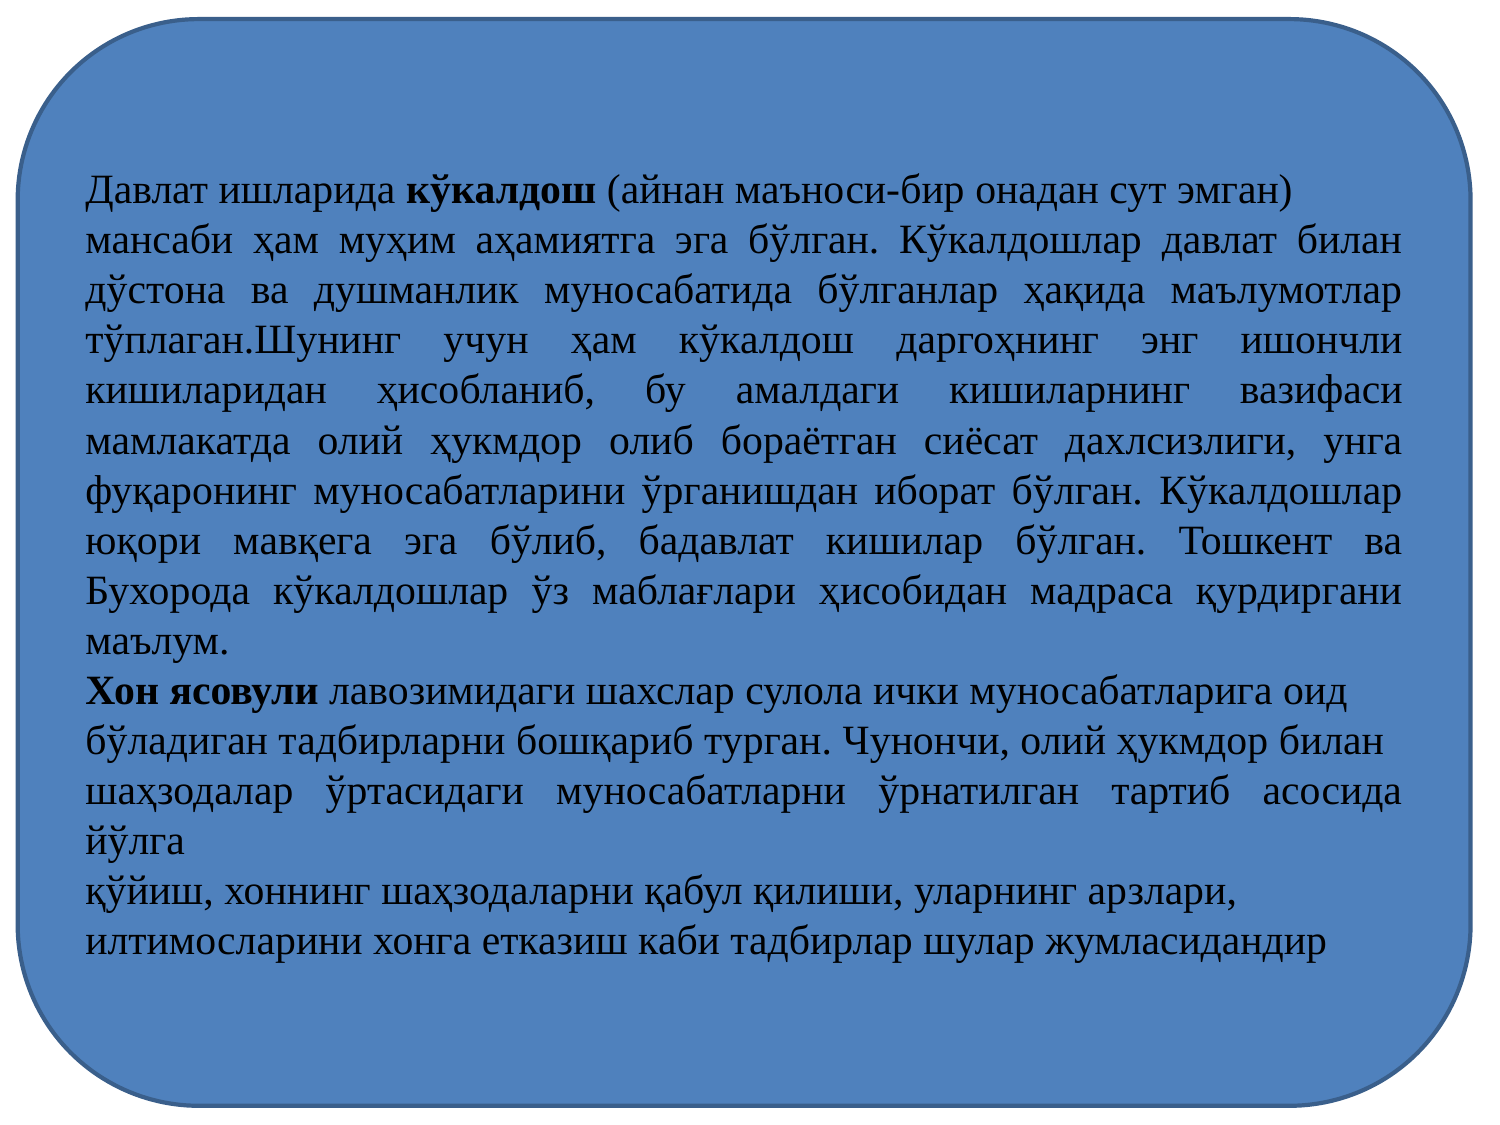

Давлат ишларида кўкалдош (айнан маъноси-бир онадан сут эмган)
мансаби ҳам муҳим аҳамиятга эга бўлган. Кўкалдошлар давлат билан дўстона ва душманлик муносабатида бўлганлар ҳақида маълумотлар тўплаган.Шунинг учун ҳам кўкалдош даргоҳнинг энг ишончли кишиларидан ҳисобланиб, бу амалдаги кишиларнинг вазифаси мамлакатда олий ҳукмдор олиб бораётган сиёсат дахлсизлиги, унга фуқаронинг муносабатларини ўрганишдан иборат бўлган. Кўкалдошлар юқори мавқега эга бўлиб, бадавлат кишилар бўлган. Тошкент ва Бухорода кўкалдошлар ўз маблағлари ҳисобидан мадраса қурдиргани маълум.
Хон ясовули лавозимидаги шахслар сулола ички муносабатларига оид
бўладиган тадбирларни бошқариб турган. Чунончи, олий ҳукмдор билан
шаҳзодалар ўртасидаги муносабатларни ўрнатилган тартиб асосида йўлга
қўйиш, хоннинг шаҳзодаларни қабул қилиши, уларнинг арзлари,
илтимосларини хонга етказиш каби тадбирлар шулар жумласидандир